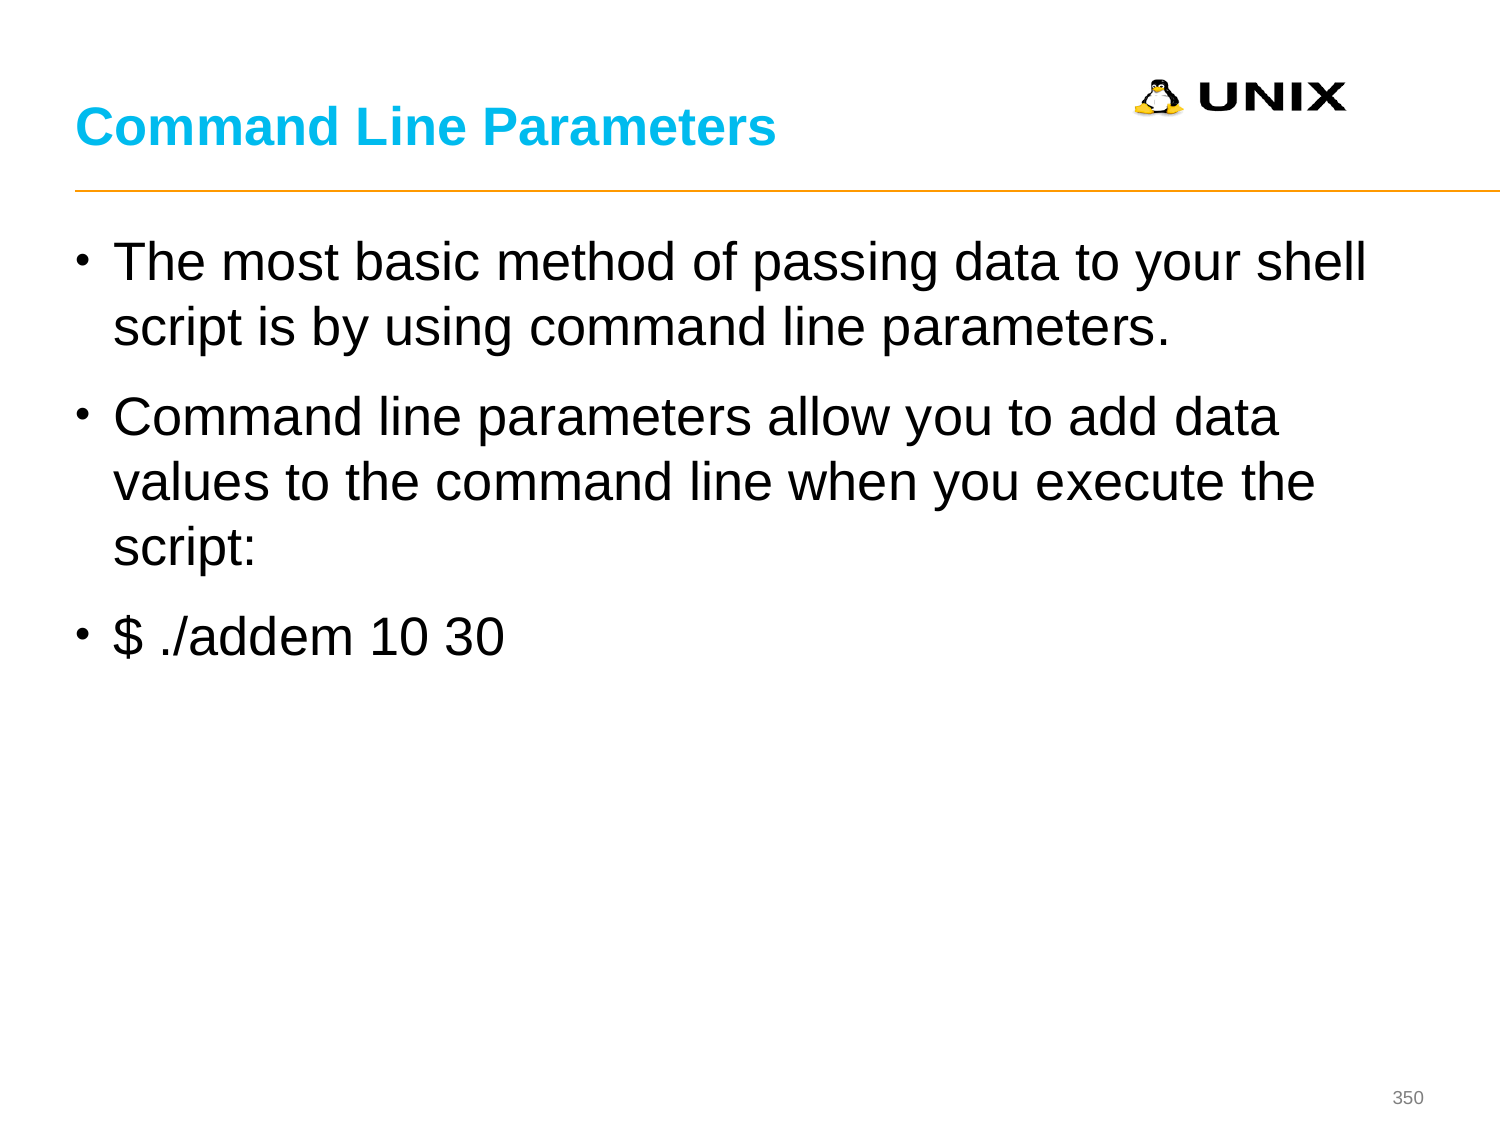

# Command Line Parameters
The most basic method of passing data to your shell script is by using command line parameters.
Command line parameters allow you to add data values to the command line when you execute the script:
$ ./addem 10 30